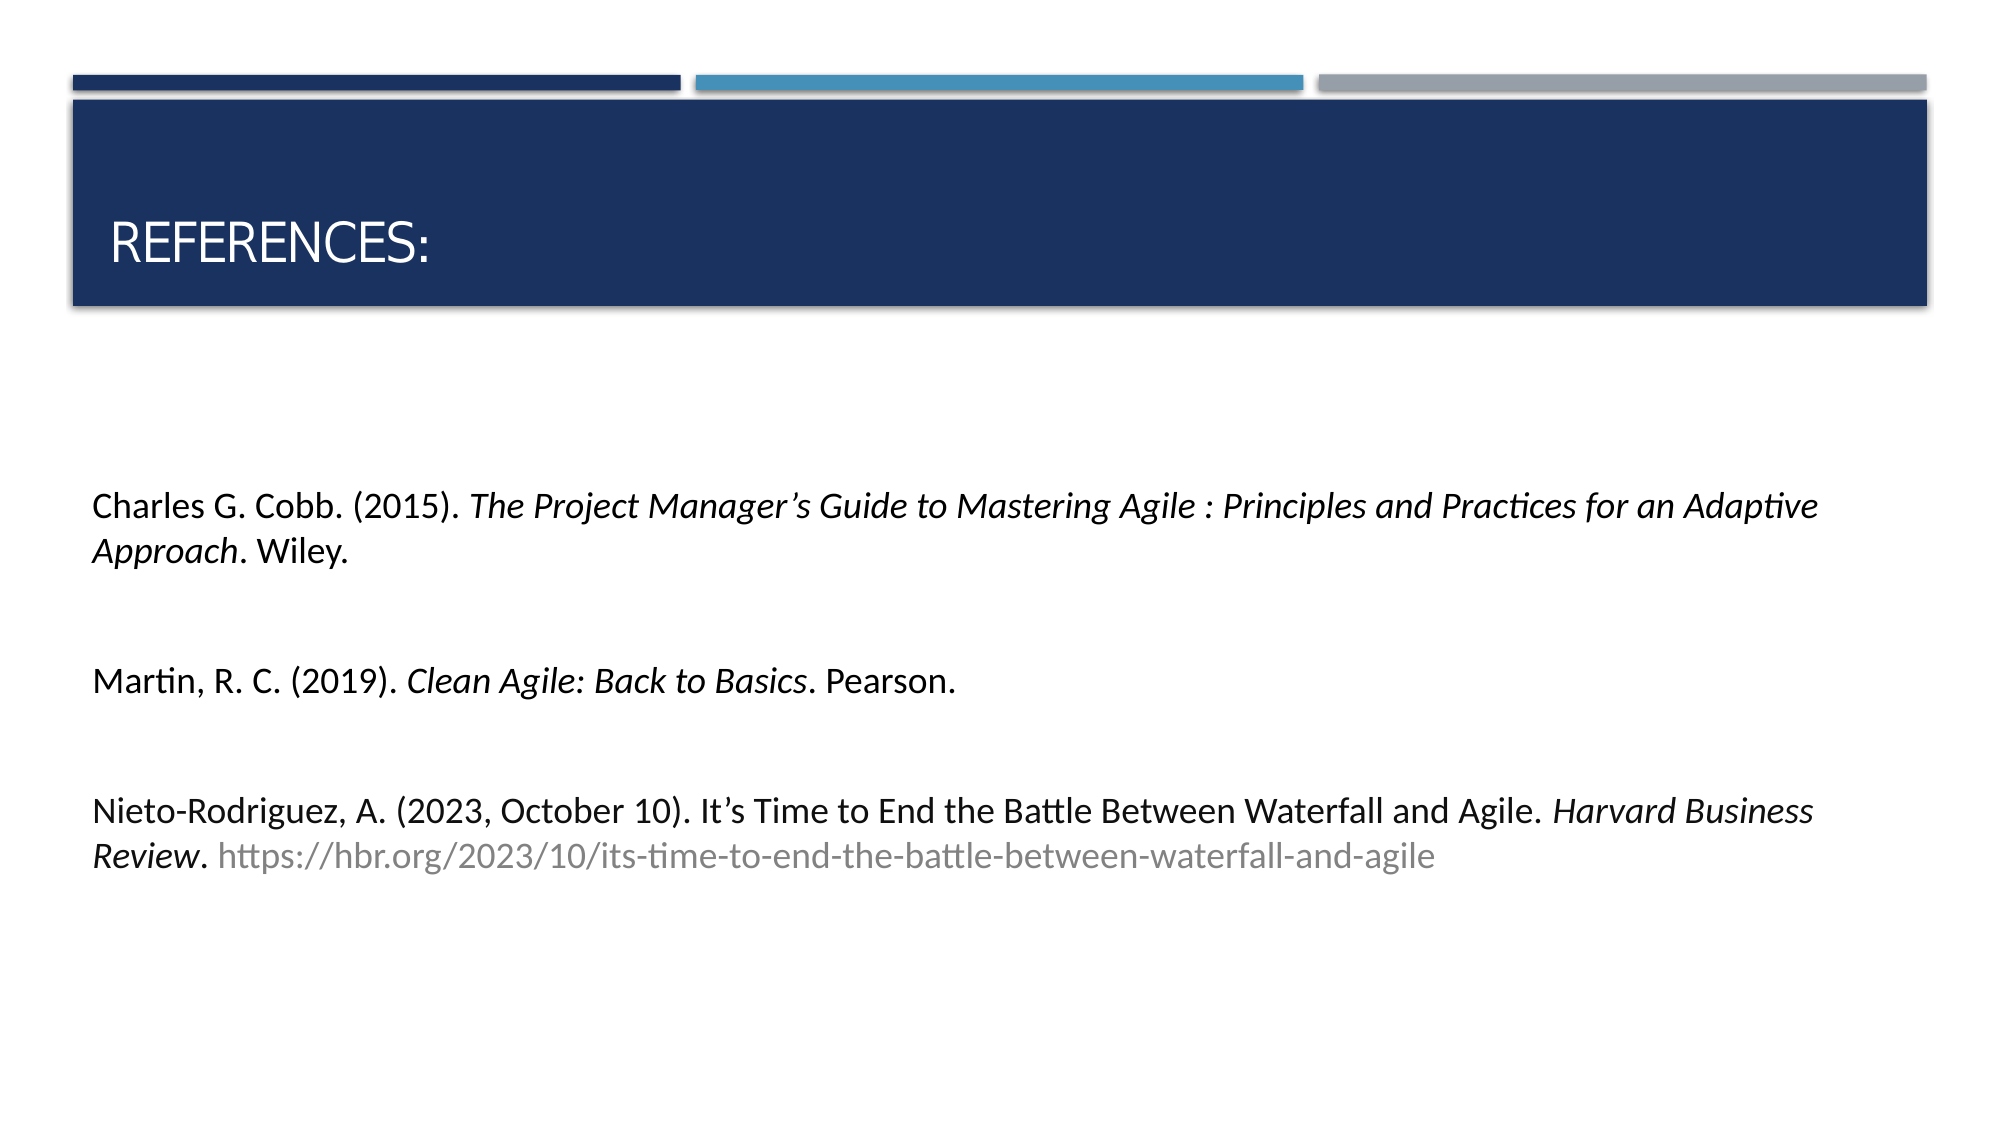

# References:
Charles G. Cobb. (2015). The Project Manager’s Guide to Mastering Agile : Principles and Practices for an Adaptive Approach. Wiley.

Martin, R. C. (2019). Clean Agile: Back to Basics. Pearson.

Nieto-Rodriguez, A. (2023, October 10). It’s Time to End the Battle Between Waterfall and Agile. Harvard Business Review. https://hbr.org/2023/10/its-time-to-end-the-battle-between-waterfall-and-agile